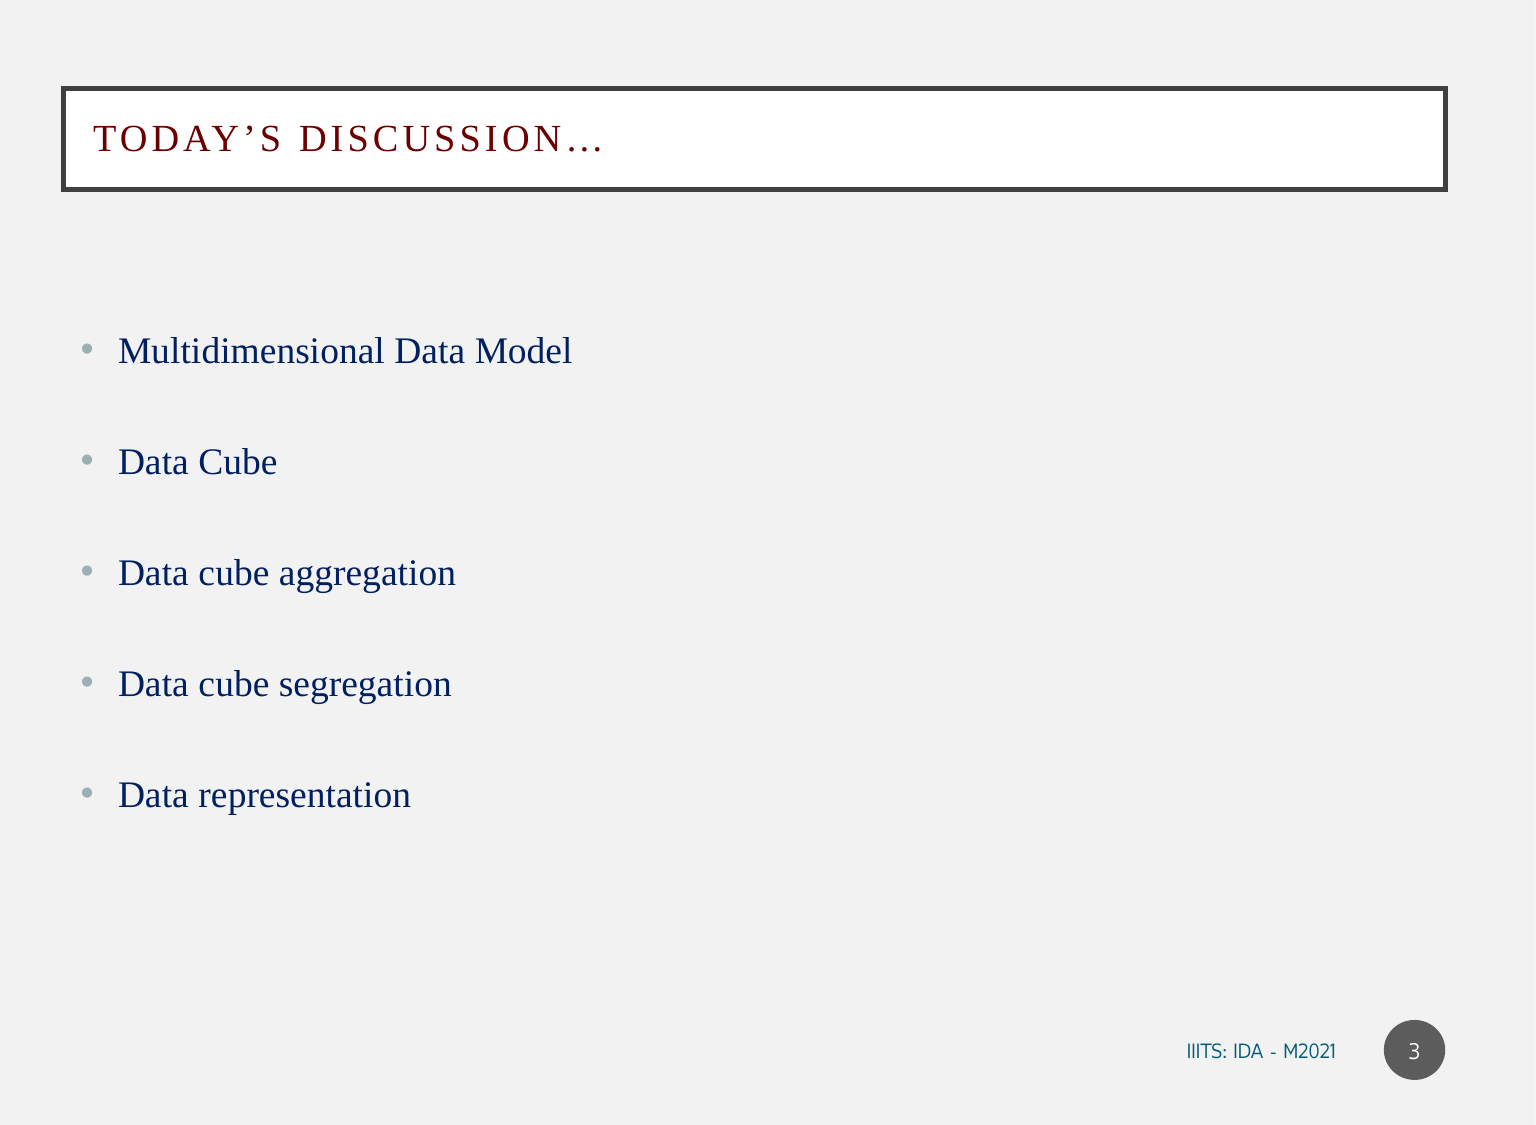

# Today’s discussion…
Multidimensional Data Model
Data Cube
Data cube aggregation
Data cube segregation
Data representation

3
IIITS: IDA - M2021